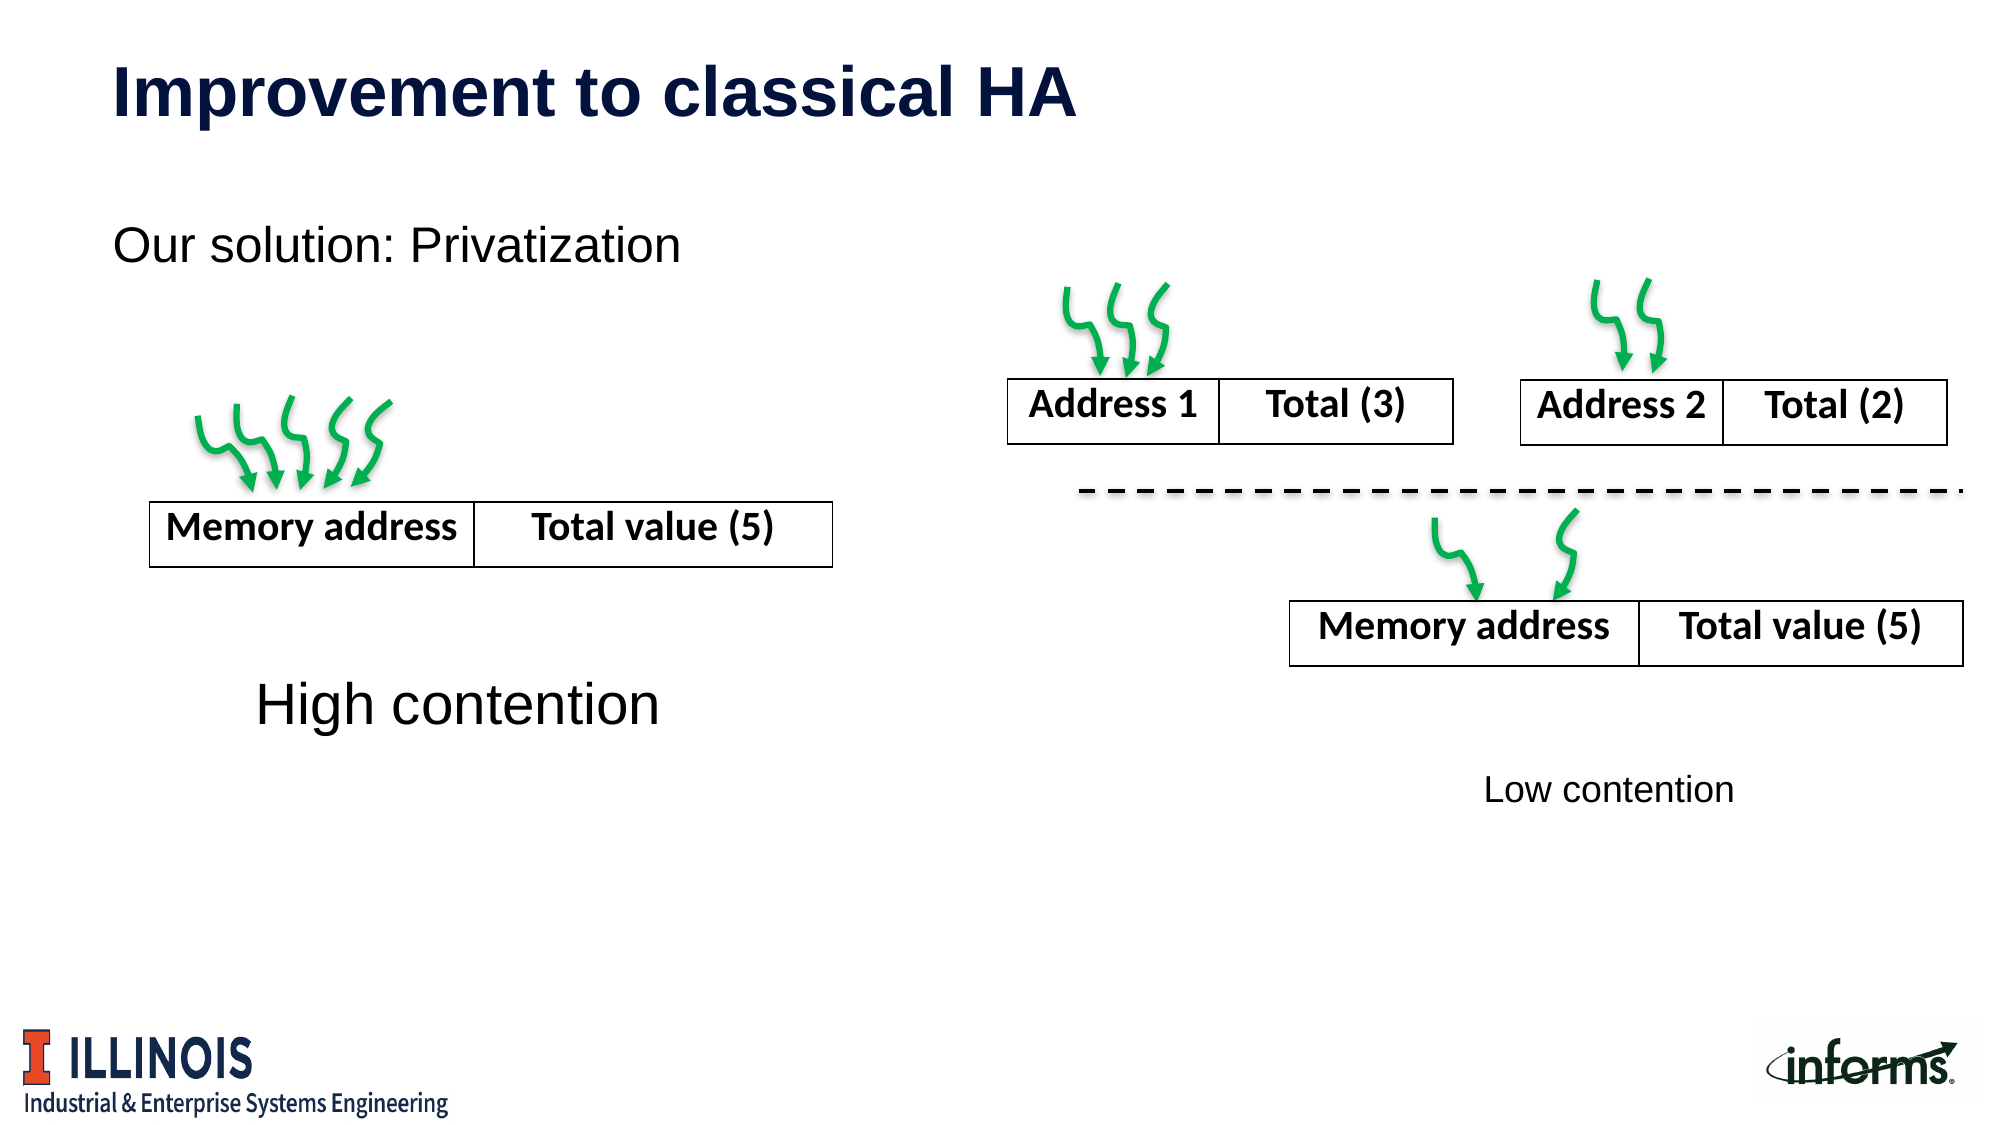

Improvement to classical HA
Our solution: Privatization

| Address 1 | Total (3) |
| --- | --- |
| Address 2 | Total (2) |
| --- | --- |

| Memory address | Total value (5) |
| --- | --- |

| Memory address | Total value (5) |
| --- | --- |
High contention
Low contention